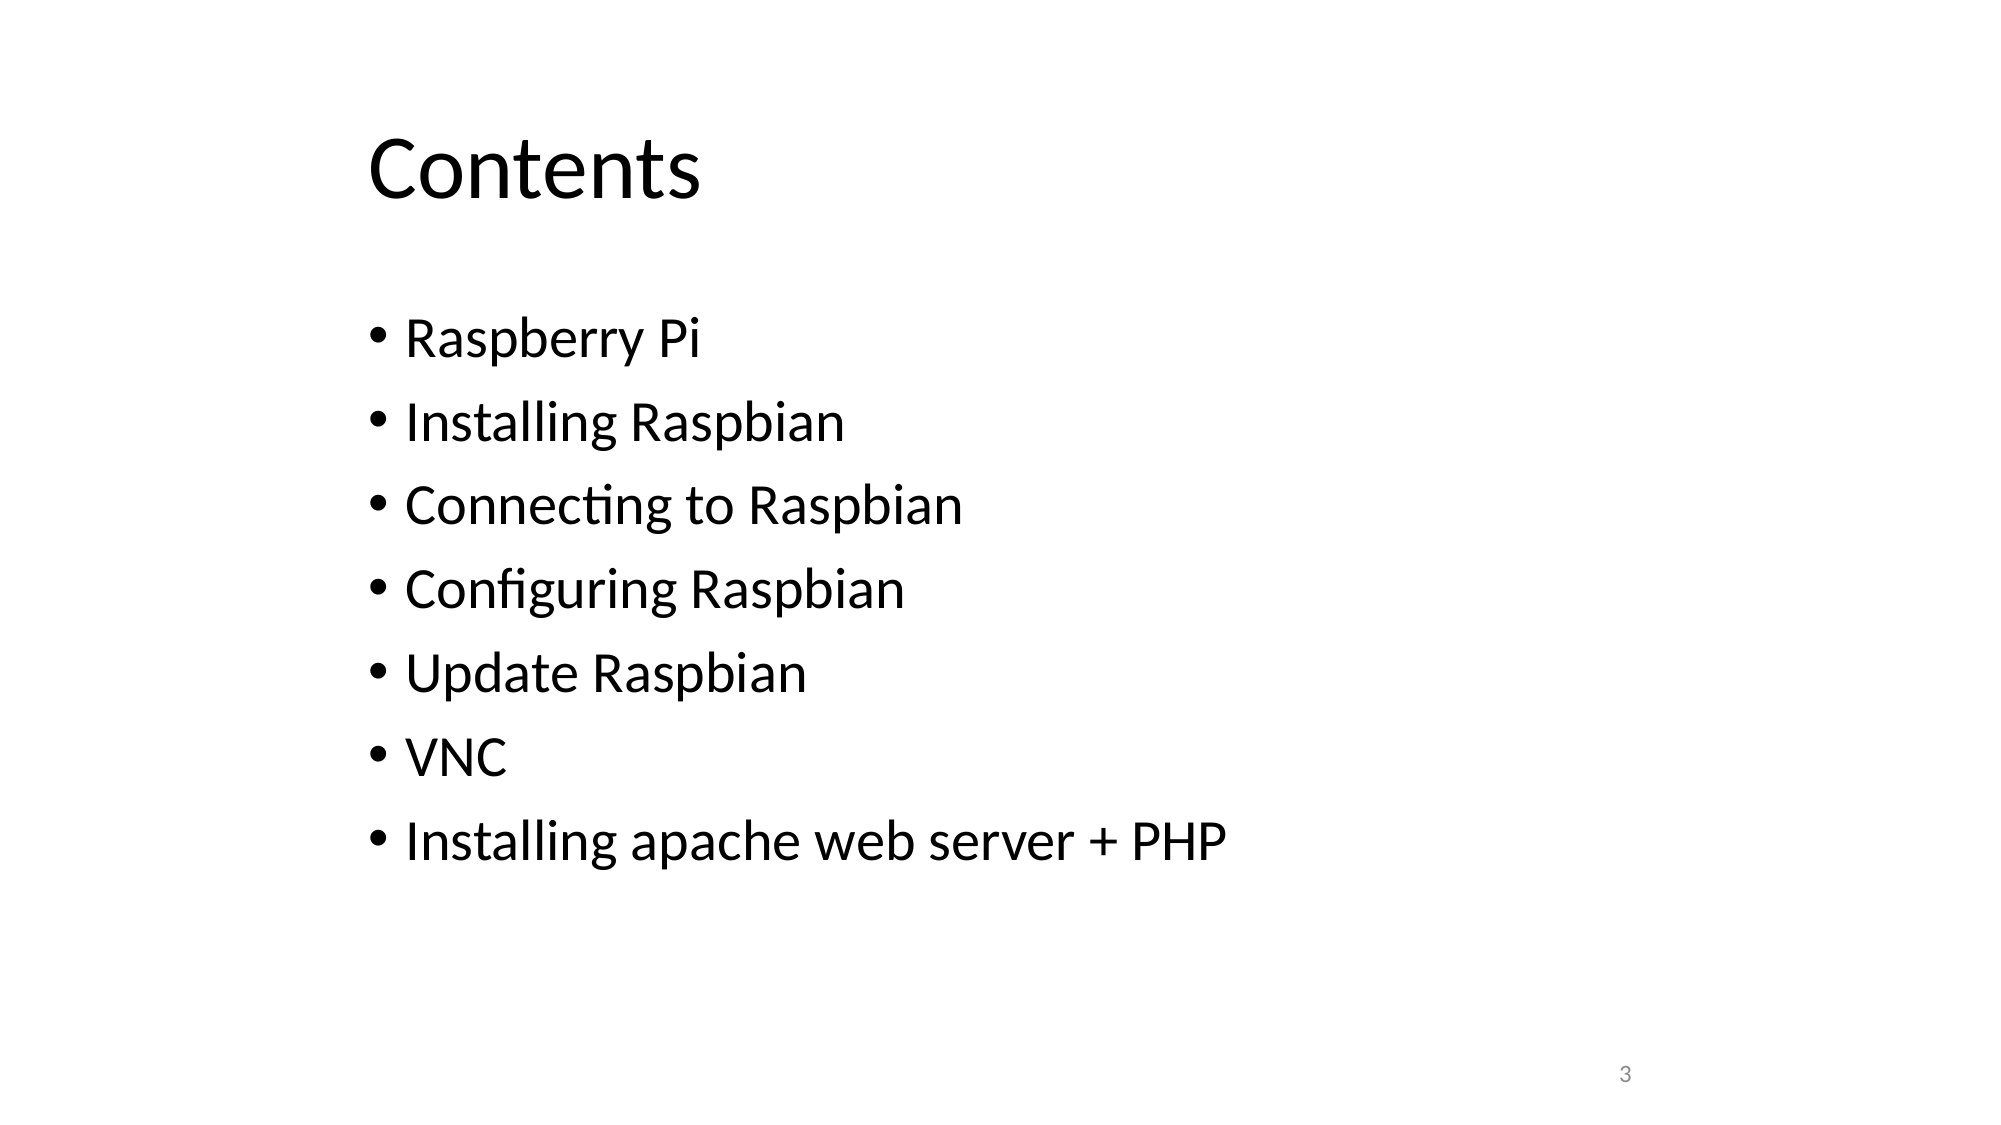

# Contents
Raspberry Pi
Installing Raspbian
Connecting to Raspbian
Configuring Raspbian
Update Raspbian
VNC
Installing apache web server + PHP
3